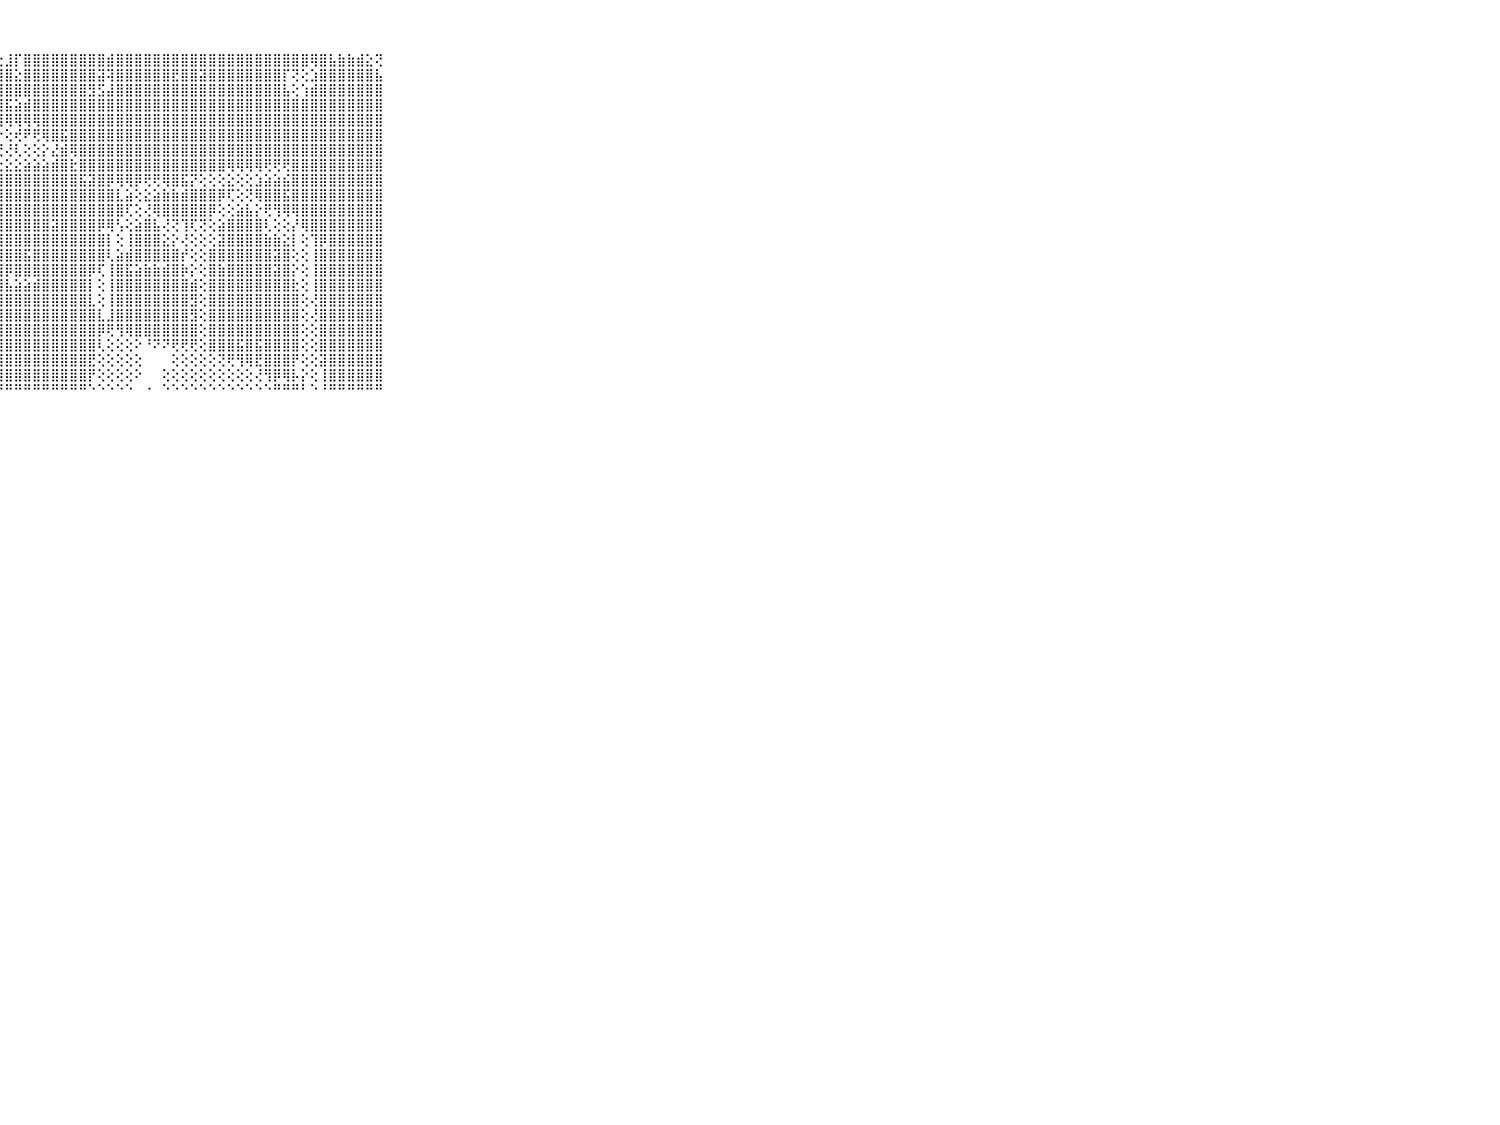

⠀⠀⠀⠀⠀⠀⠀⠀⠀⠀⠀⠀⠀⠀⠀⠀⠀⠀⠀⠀⠀⠁⢹⣿⣿⡿⢕⢕⣸⡏⣿⣿⣿⣿⣿⣿⣿⣿⣿⣾⣿⣿⣿⣿⣿⣿⣿⣿⣿⣿⣿⣿⣿⣿⣿⣿⣿⣿⣿⣿⣿⢿⣿⣧⣷⣷⣾⣕⢝⠀⠀⠀⠀⠀⠀⠀⠀⠀⠀⠀⠀
⠀⠀⠀⠀⠀⠀⠀⠀⠀⠀⠀⠀⠀⠀⠀⠀⠀⠀⠀⠀⢀⢰⣧⢝⢏⢕⢕⣾⣿⣕⣿⣿⣿⣿⣿⣿⣿⣿⣽⢽⣿⣿⣿⣿⣿⣿⣟⣿⣿⣽⣿⣿⣿⣿⣿⣿⣿⣿⡏⢝⢕⣱⣿⣿⣿⣿⣿⣿⣧⠀⠀⠀⠀⠀⠀⠀⠀⠀⠀⠀⠀
⠀⠀⠀⠀⠀⠀⠀⠀⠀⠀⠀⠀⠀⠀⠀⠀⠀⠀⠀⠀⣕⢸⣿⣿⣵⣱⣿⣿⣿⣿⣿⣿⣿⣿⣿⣿⣿⣻⣫⣼⣿⣿⣿⣿⣿⣿⣿⣿⣿⣿⣿⣿⣿⣿⣿⣿⣿⣿⣧⢕⢱⣾⣿⣿⣿⣿⣿⣿⣿⠀⠀⠀⠀⠀⠀⠀⠀⠀⠀⠀⠀
⠀⠀⠀⠀⠀⠀⠀⠀⠀⠀⠀⠀⠀⠀⠀⠀⠀⠀⠀⢔⢕⣿⣿⢟⢜⢻⣻⣿⣯⣵⣾⣿⣿⣿⣿⣿⣿⣿⣿⣿⣿⣿⣿⣿⣿⣿⣿⣿⣿⣿⣿⣿⣿⣿⣿⣿⣿⣿⣿⣿⣿⣿⣿⣿⣿⣿⣿⣿⣿⠀⠀⠀⠀⠀⠀⠀⠀⠀⠀⠀⠀
⠀⠀⠀⠀⠀⠀⠀⠀⠀⠀⠀⠀⠀⠀⠀⠀⠀⠀⠀⠄⢜⢺⢇⡕⣵⣧⡝⢻⢿⢿⢿⢿⣿⣿⣿⣿⣿⣿⣿⣿⣿⣿⣿⣿⣿⣿⣿⣿⣿⣿⣿⣿⣿⣿⣿⣿⣿⣿⣿⣿⣿⣿⣿⣿⣿⣿⣿⣿⣿⠀⠀⠀⠀⠀⠀⠀⠀⠀⠀⠀⠀
⠀⠀⠀⠀⠀⠀⠀⠀⠀⠀⠀⠀⠀⠀⠀⠀⠀⠀⠀⠀⠀⢔⢱⢿⢏⢅⢕⡕⢕⢞⠟⢟⢿⣿⣯⣿⣿⣿⣿⣿⣿⣿⣿⣿⣿⣿⣿⣿⣿⣿⣿⣿⣿⣿⣿⣿⣿⣿⣿⣿⣿⣿⣿⣿⣿⣿⣿⣿⣿⠀⠀⠀⠀⠀⠀⠀⠀⠀⠀⠀⠀
⠀⠀⠀⠀⠀⠀⠀⠀⠀⠀⠀⠀⠀⠀⠀⠀⠀⠀⠀⢄⢕⢕⢑⠑⠑⢕⢅⢜⢜⢇⢕⢕⡕⣜⣾⢿⣿⣿⣿⣿⣿⣿⣿⣿⣿⣿⣿⣿⣿⣿⣿⣿⣿⣿⣿⣿⣿⣿⣿⣿⣿⣿⣿⣿⣿⣿⣿⣿⣿⠀⠀⠀⠀⠀⠀⠀⠀⠀⠀⠀⠀
⠀⠀⠀⠀⠀⠀⠀⠀⠀⠀⠀⠀⠀⠀⢄⠀⢀⠀⠄⢕⢕⢅⢕⢕⢕⢕⢕⣕⣕⣕⣵⣵⣵⣾⣿⣗⣿⣿⣿⣿⣿⣿⣿⣿⣿⣿⣿⣿⣿⣿⣿⣿⢿⢿⢿⢿⢟⢟⢟⣿⣿⣿⣿⣿⣿⣿⣿⣿⣿⠀⠀⠀⠀⠀⠀⠀⠀⠀⠀⠀⠀
⠀⠀⠀⠀⠀⠀⠀⠀⠀⠀⠀⢕⠀⠀⢕⠔⠀⢀⢅⢕⡇⢕⢕⢕⣷⣿⣿⣿⣿⣿⣿⣿⣿⣿⣿⣿⣯⣽⣿⡿⢿⢿⡿⢟⢟⢿⣿⣯⡝⢕⢕⢕⣕⢕⢕⣱⣵⣵⣮⣿⣿⣿⣿⣿⣿⣿⣿⣿⣿⠀⠀⠀⠀⠀⠀⠀⠀⠀⠀⠀⠀
⠀⠀⠀⠀⠀⠀⠀⠀⠀⠀⠀⢕⠀⠀⢕⠕⢕⢕⢕⢕⣷⢕⢕⣾⣿⣿⣿⣿⣿⣿⣿⣿⣿⣿⣿⣿⣿⣿⣿⣿⣇⣵⢕⣕⣵⣷⣷⣾⣿⣿⣿⡿⢏⢕⢝⢿⣿⣿⣯⣿⣿⣿⣿⣿⣿⣿⣿⣿⣿⠀⠀⠀⠀⠀⠀⠀⠀⠀⠀⠀⠀
⠀⠀⠀⠀⠀⠀⠀⠀⠀⠀⠀⢕⠀⠀⢔⢔⢕⢕⢕⢕⡷⡇⣱⣿⣿⣿⣿⣿⣿⣿⣿⣿⣿⣿⣿⣿⣿⣿⣿⣿⣿⢏⢕⢜⢿⣿⣿⣿⣿⣿⡿⢕⢕⣵⣧⡕⢟⢻⢿⢿⣿⣿⣿⣿⣿⣿⣿⣿⣿⠀⠀⠀⠀⠀⠀⠀⠀⠀⠀⠀⠀
⠀⠀⠀⠀⠀⠀⠀⠀⠀⠀⠀⢕⠀⠀⢕⢕⢕⢕⢕⢱⣾⣾⣾⣿⣿⣿⣿⣿⣿⣿⣿⣿⣿⣽⣿⣿⣿⣿⡿⢿⢣⢕⣵⣿⣧⢜⢝⢹⢏⢝⢕⣵⣿⣿⣿⣿⢇⢕⢕⡜⢿⣿⣿⣿⣿⣿⣿⣿⣿⠀⠀⠀⠀⠀⠀⠀⠀⠀⠀⠀⠀
⠀⠀⠀⠀⠀⠀⠀⠀⠀⠀⠀⢕⠀⢀⢕⢕⢕⢕⢕⢸⢽⣿⣿⣿⣿⣿⣿⣿⣿⣿⣿⣿⣿⣿⣿⣿⣿⣿⣿⡇⢕⢸⣿⣿⣿⣕⡕⢜⢕⢕⢕⣽⣿⣿⣿⣿⣷⣷⣕⡇⢕⢹⡿⣿⣿⣿⣿⣿⣿⠀⠀⠀⠀⠀⠀⠀⠀⠀⠀⠀⠀
⠀⠀⠀⠀⠀⠀⠀⠀⠀⠀⠀⠕⠀⢕⢕⢕⠕⢑⢕⢕⣿⣿⣿⣿⣿⣿⣿⣿⣿⣿⣯⣿⣿⣿⣿⣿⣿⣿⣿⢇⣵⣾⣿⣿⣿⣿⣿⡞⢕⢕⣿⣿⣿⣿⣿⣿⣿⣽⣿⢕⢕⢸⣿⣿⣿⣿⣿⣿⣿⠀⠀⠀⠀⠀⠀⠀⠀⠀⠀⠀⠀
⠀⠀⠀⠀⠀⠀⠀⠀⠀⠀⠀⠀⠀⢕⢕⢕⢕⢔⢕⢕⣿⣿⣿⣿⣿⣿⣿⣿⡿⣿⣿⣿⣿⣿⣿⣿⣿⡿⢏⢸⣿⣯⣵⣷⣷⣾⣿⡷⡕⢕⣿⣷⣿⣿⣿⣿⣿⣽⣿⡕⢕⢸⣿⣿⣿⣿⣿⣿⣿⠀⠀⠀⠀⠀⠀⠀⠀⠀⠀⠀⠀
⠀⠀⠀⠀⠀⠀⠀⠀⠀⠀⠀⠀⠀⢕⢕⢕⢕⢕⢕⢕⣽⣿⣿⣿⣿⣿⣿⣿⣧⣵⣵⣾⣿⣿⣿⣿⣿⡇⢕⢸⣿⣿⣿⣿⣿⣿⣿⣿⣾⢕⣿⣿⣿⣿⣿⣿⣿⣿⣿⣗⢕⢸⣿⣿⣿⣿⣿⣿⣿⠀⠀⠀⠀⠀⠀⠀⠀⠀⠀⠀⠀
⠀⠀⠀⠀⠀⠀⠀⠀⠀⠀⠀⠀⠀⢕⢕⢕⢕⢕⢕⢕⢕⣷⣾⣾⣷⣿⣿⣿⣿⣿⣿⣿⣿⣿⣿⣿⣿⣇⢕⢸⣿⣿⣿⣿⣿⣿⣿⣿⣻⢕⣿⣿⣿⣿⣿⣿⣿⣿⣿⣿⢕⢜⣿⣿⣿⣿⣿⣿⣿⠀⠀⠀⠀⠀⠀⠀⠀⠀⠀⠀⠀
⠀⠀⠀⠀⠀⠀⠀⠀⠀⠀⠀⠀⠀⢅⢕⢕⢕⢕⢕⢕⢜⣿⣿⣿⣿⣿⣿⣿⣿⣿⣿⣿⣿⣿⣿⣿⣿⣿⣇⣸⣿⣿⣿⣿⣿⣿⣿⣿⣻⢕⣿⣿⣿⣿⣿⣿⣿⣿⣿⣿⢕⢜⣿⣿⣿⣿⣿⣿⣿⠀⠀⠀⠀⠀⠀⠀⠀⠀⠀⠀⠀
⠀⠀⠀⠀⠀⠀⠀⠀⠀⠀⠀⠀⠀⢕⢕⢕⢕⢕⢕⢕⢸⣿⣿⣿⣿⣿⣿⣿⣿⣿⣿⣿⣿⣿⣿⣿⣿⣿⡿⢟⢻⢿⣿⣿⣿⣿⣿⣿⣿⢕⣿⣿⣿⣿⣿⣿⣿⣿⣿⣿⢕⢕⣿⣿⣿⣿⣿⣿⣿⠀⠀⠀⠀⠀⠀⠀⠀⠀⠀⠀⠀
⠀⠀⠀⠀⠀⠀⠀⠀⠀⠀⠀⠀⢀⢕⢕⢕⢕⢕⢕⢕⢸⣿⣿⣿⣿⣿⣿⣿⣿⣿⣿⣿⣿⣿⣿⣿⣿⣿⢇⢕⢕⢕⠕⠘⠝⠝⢟⢟⢟⢕⣿⣿⣿⣯⣿⣯⣿⣿⣿⣿⢕⢕⣿⣿⣿⣿⣿⣿⣿⠀⠀⠀⠀⠀⠀⠀⠀⠀⠀⠀⠀
⠀⠀⠀⠀⠀⠀⠀⠀⠀⠀⠀⠀⠔⢕⢕⠑⢕⢕⢕⢕⢸⠟⣿⣿⣿⣿⣿⣿⣿⣿⣿⣿⣿⣿⣿⣿⣿⣟⢕⢕⢕⢕⢕⠀⠀⠀⢕⢕⢕⢕⢕⢝⢟⢻⢿⣟⣿⣿⣿⡟⢕⢕⣽⣿⣿⣿⣿⣿⣿⠀⠀⠀⠀⠀⠀⠀⠀⠀⠀⠀⠀
⠀⠀⠀⠀⠀⠀⠀⠀⠀⠀⠀⠀⢑⢕⢔⢀⢕⠕⠑⠀⠀⠀⢹⣿⢝⣿⣿⣿⣿⣿⣿⣿⣿⣿⣿⣿⣿⡟⢕⢕⢕⢕⠕⠀⠀⢕⢕⢕⢕⢕⢕⢕⢕⢕⢕⢜⢻⡿⢿⡧⡕⢕⢸⣿⣿⣿⣿⣿⣿⠀⠀⠀⠀⠀⠀⠀⠀⠀⠀⠀⠀
⠀⠀⠀⠀⠀⠀⠀⠀⠀⠀⠀⠀⠀⠑⠑⠑⠀⠀⠀⠀⠀⠀⠘⠛⠑⠛⠛⠛⠛⠛⠛⠛⠛⠛⠛⠛⠛⠑⠑⠑⠑⠑⠀⠐⠀⠑⠑⠑⠑⠑⠑⠑⠑⠑⠑⠑⠑⠛⠛⠛⠃⠑⠘⠛⠛⠛⠛⠛⠛⠀⠀⠀⠀⠀⠀⠀⠀⠀⠀⠀⠀